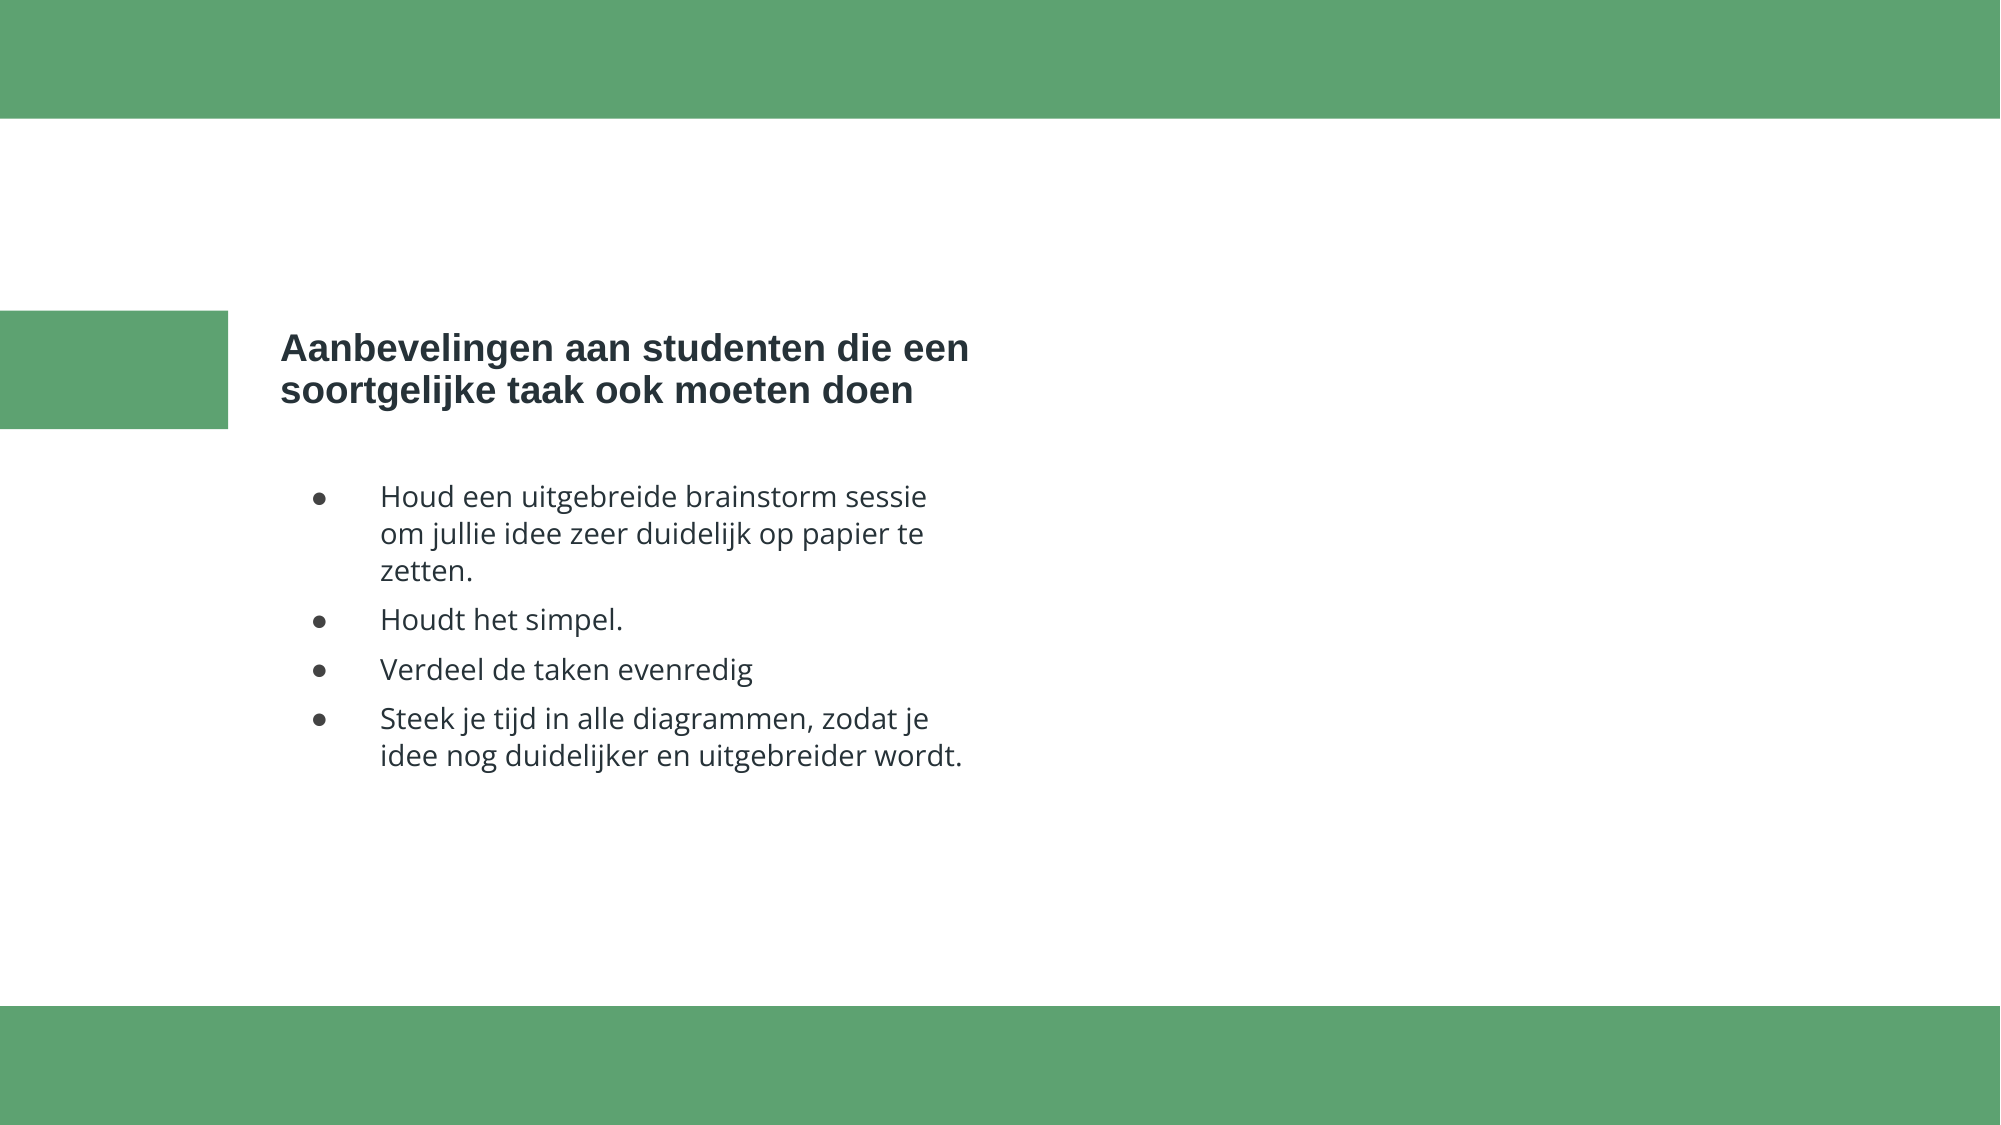

# Aanbevelingen aan studenten die een soortgelijke taak ook moeten doen
Houd een uitgebreide brainstorm sessie om jullie idee zeer duidelijk op papier te zetten.
Houdt het simpel.
Verdeel de taken evenredig
Steek je tijd in alle diagrammen, zodat je idee nog duidelijker en uitgebreider wordt.